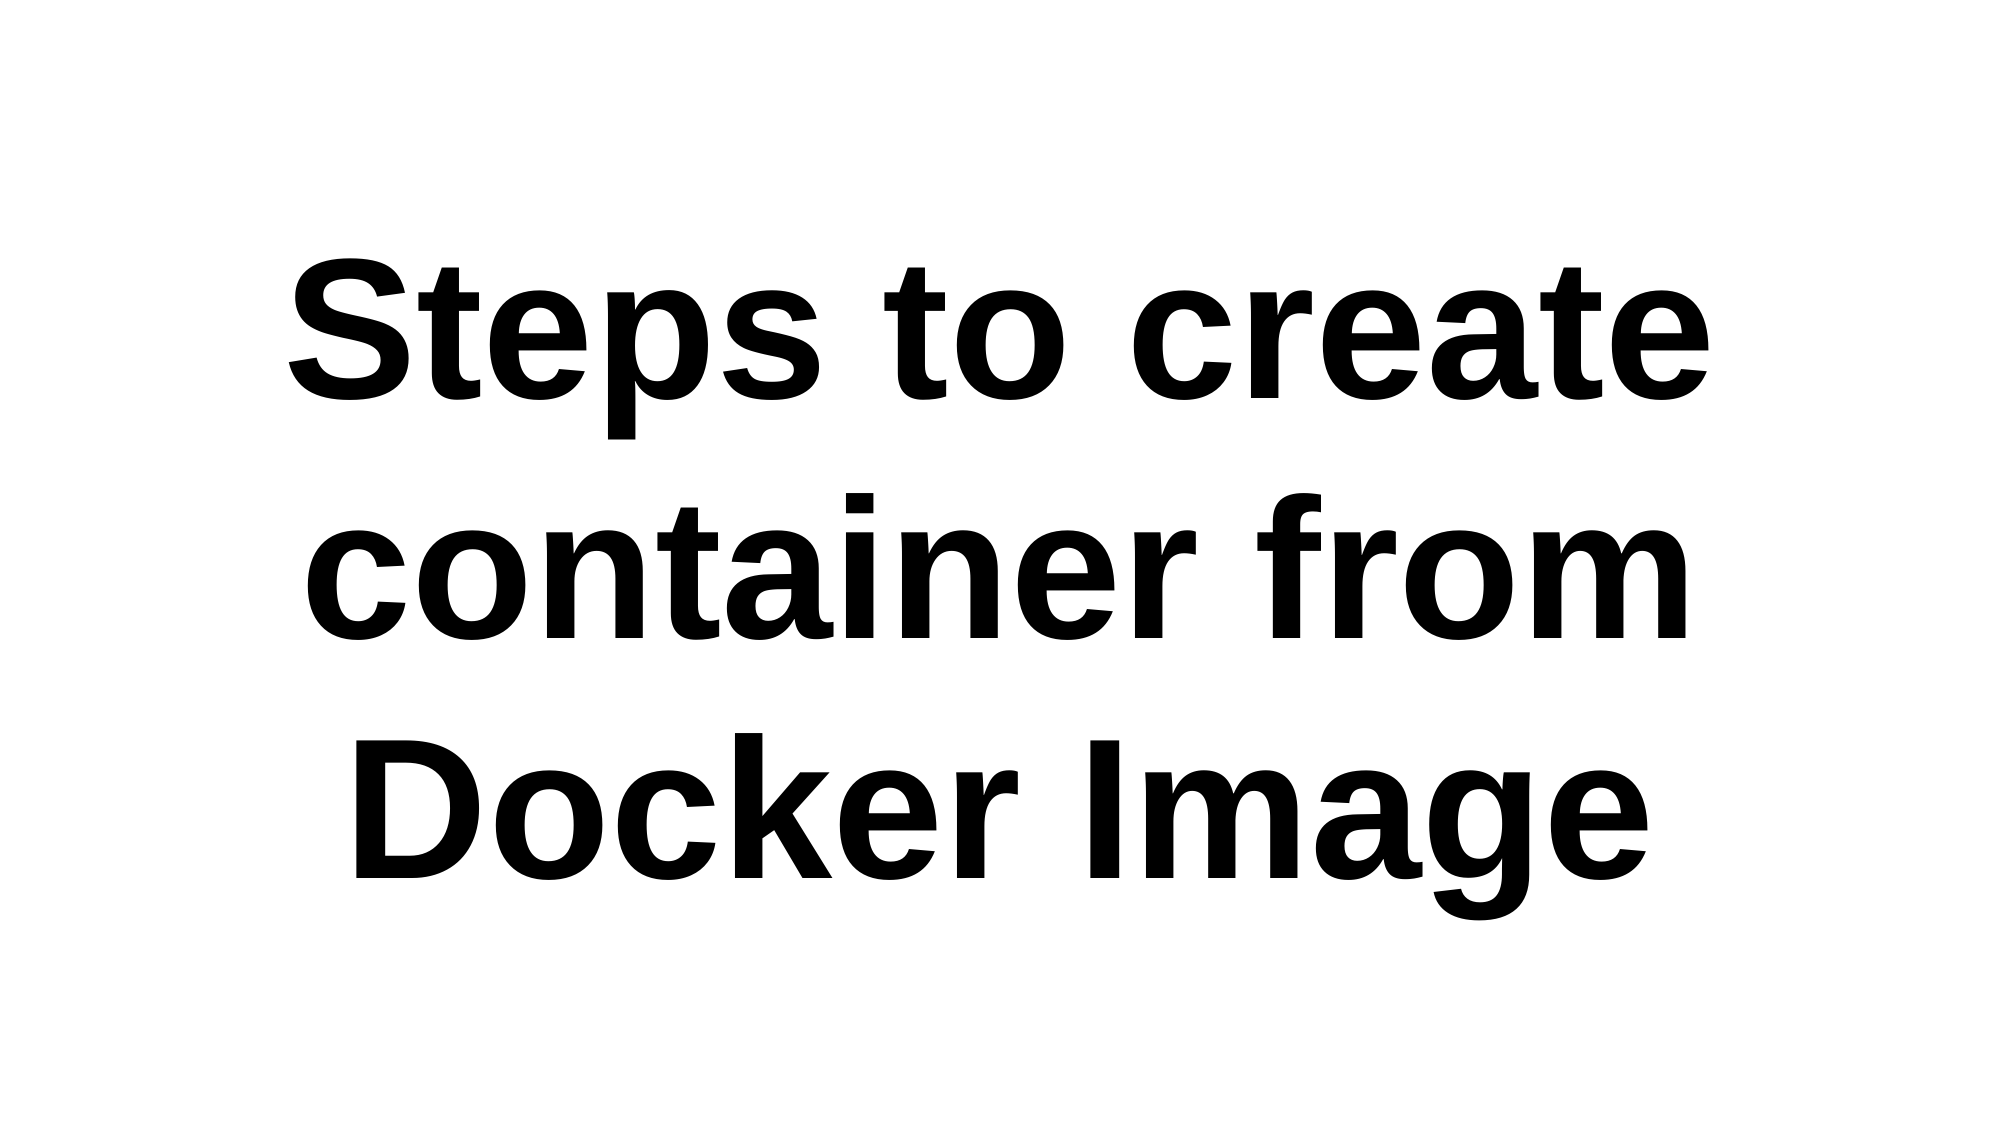

Steps to create container from Docker Image